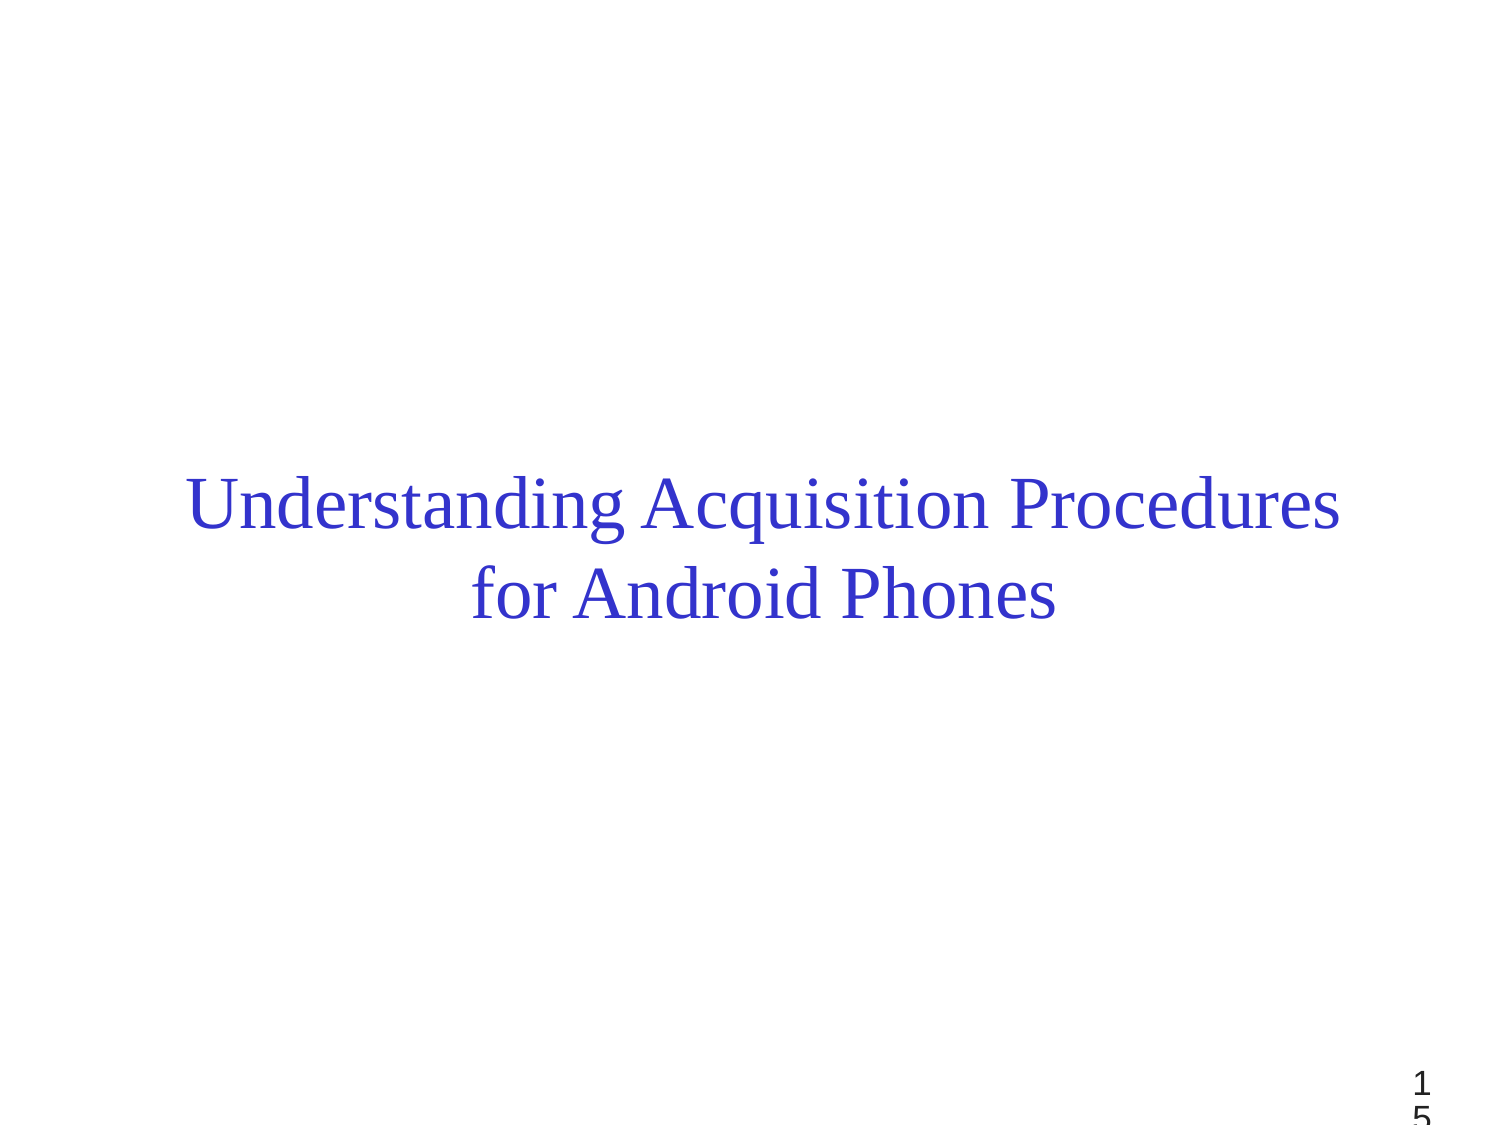

# Understanding Acquisition Procedures for Android Phones
15